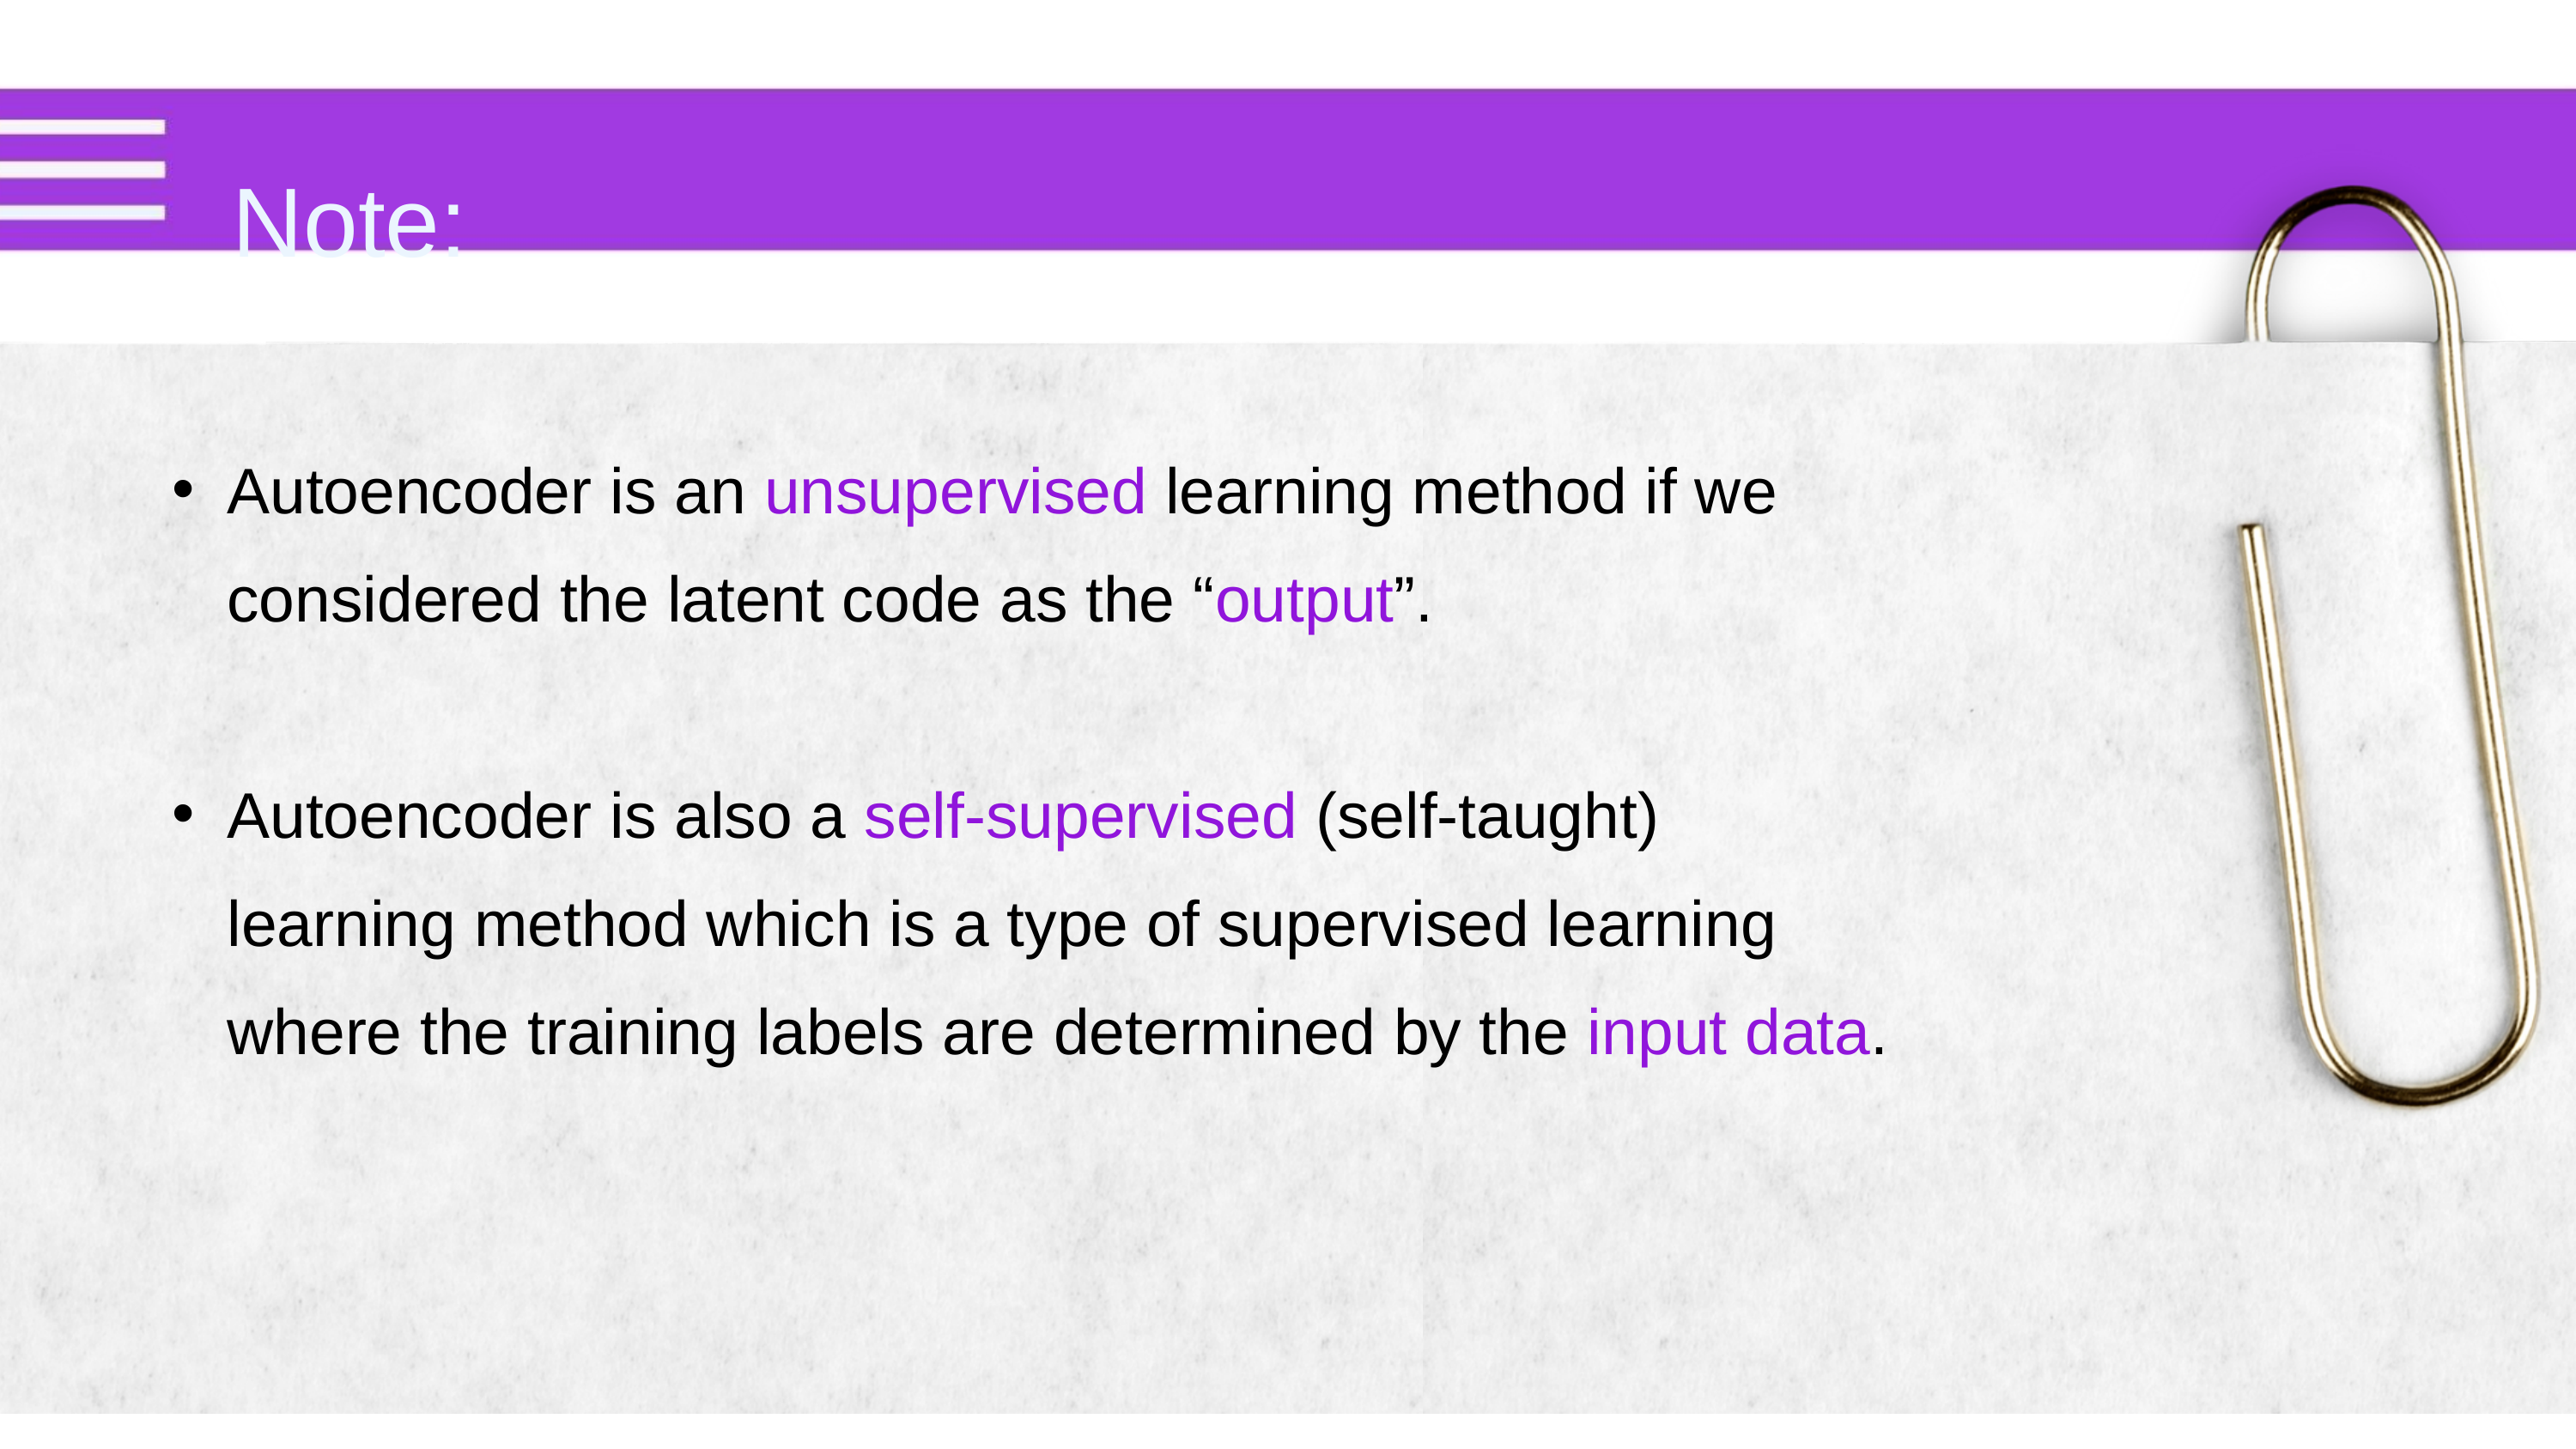

Note:

Autoencoder is an unsupervised learning method if we considered the latent code as the “output”.

Autoencoder is also a self-supervised (self-taught) learning method which is a type of supervised learning where the training labels are determined by the input data.